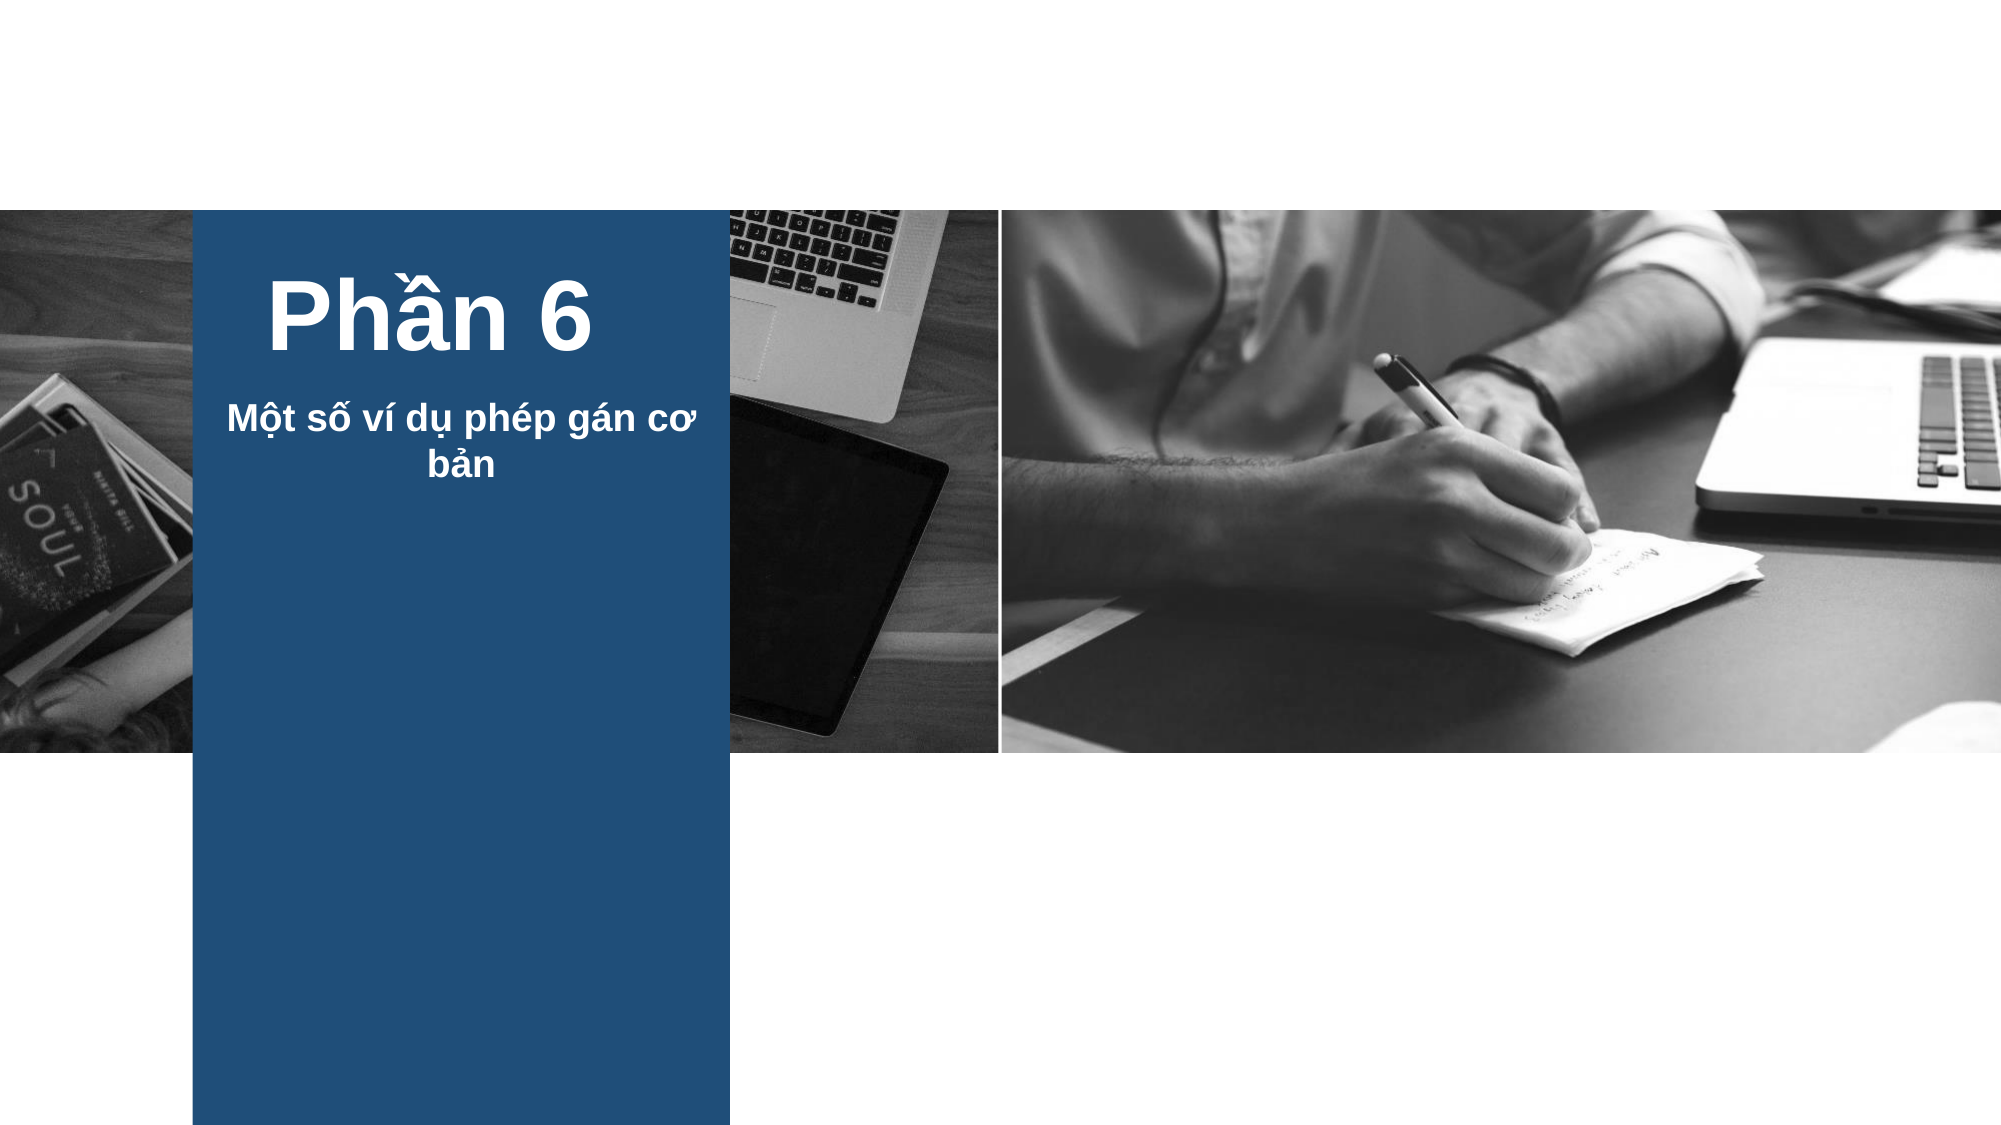

Phần 6
Một số ví dụ phép gán cơ bản